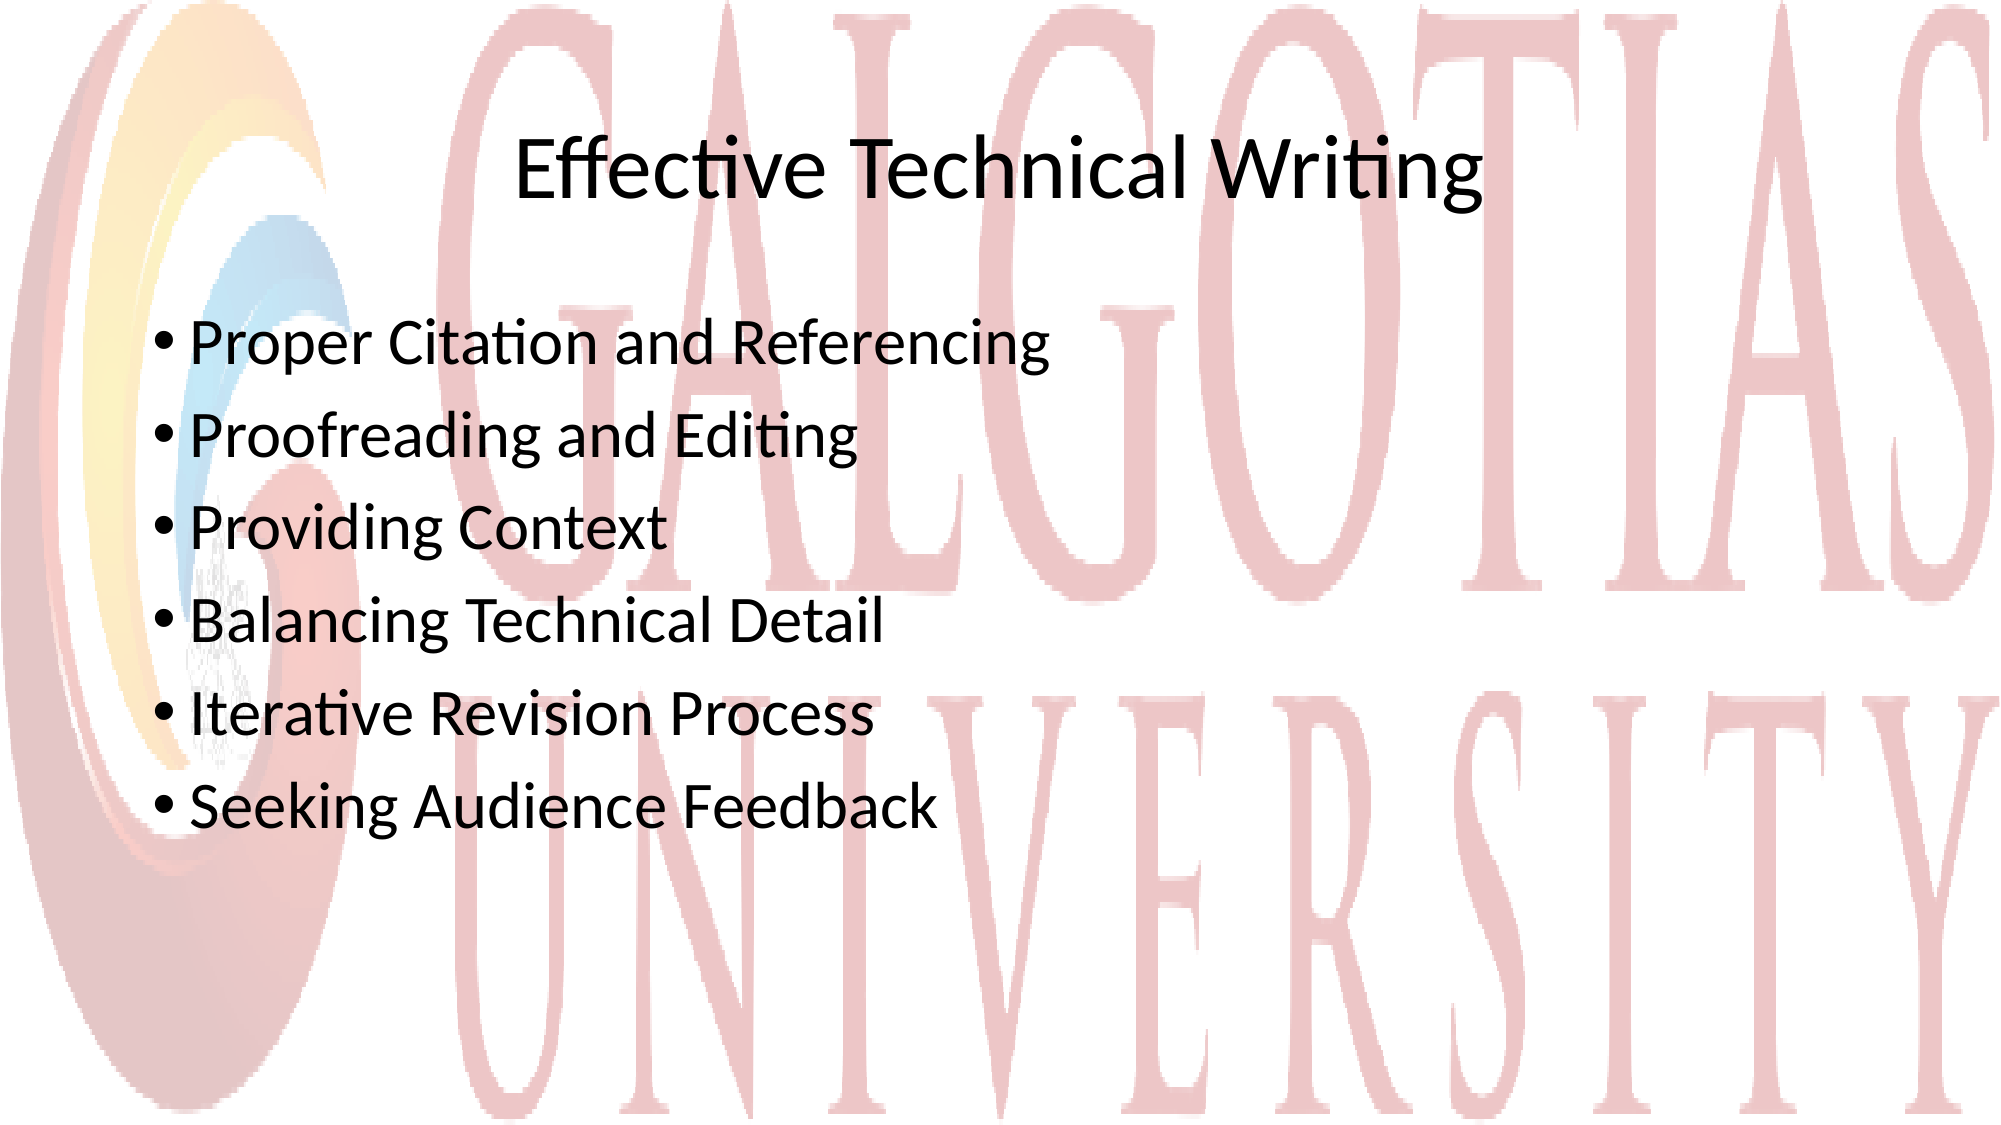

# Effective Technical Writing
Proper Citation and Referencing
Proofreading and Editing
Providing Context
Balancing Technical Detail
Iterative Revision Process
Seeking Audience Feedback